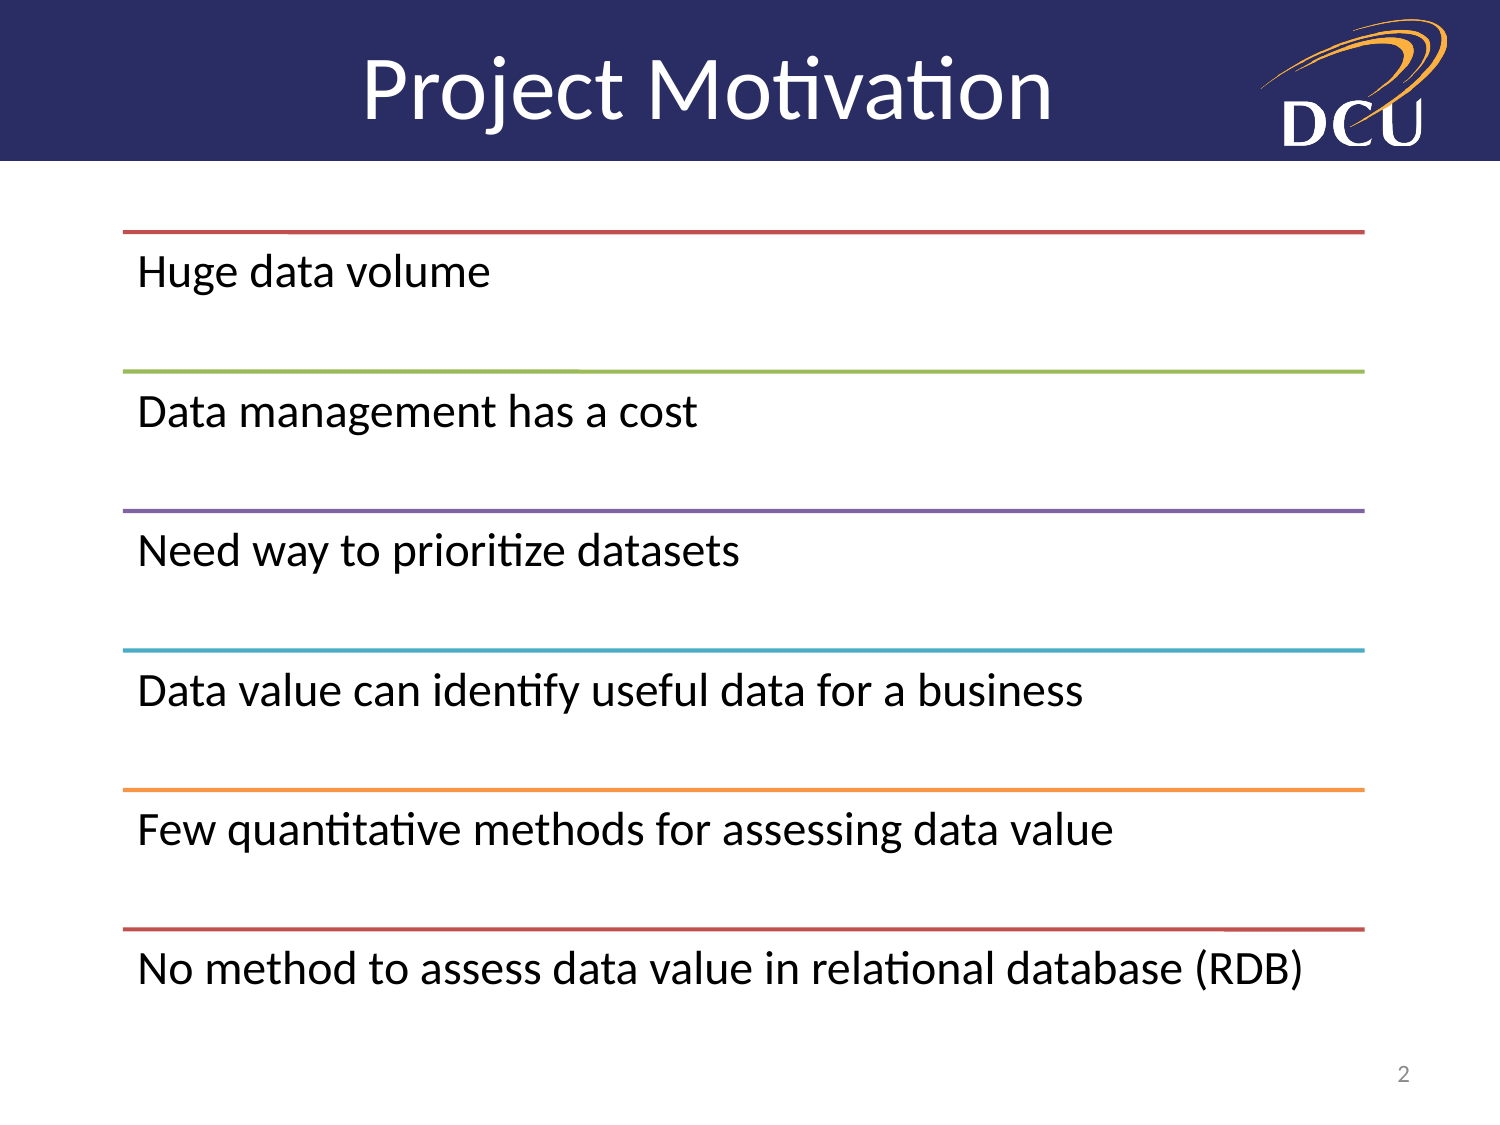

# Project Motivation
Huge data volume
Data management has a cost
Need way to prioritize datasets
Data value can identify useful data for a business
Few quantitative methods for assessing data value
No method to assess data value in relational database (RDB)
2